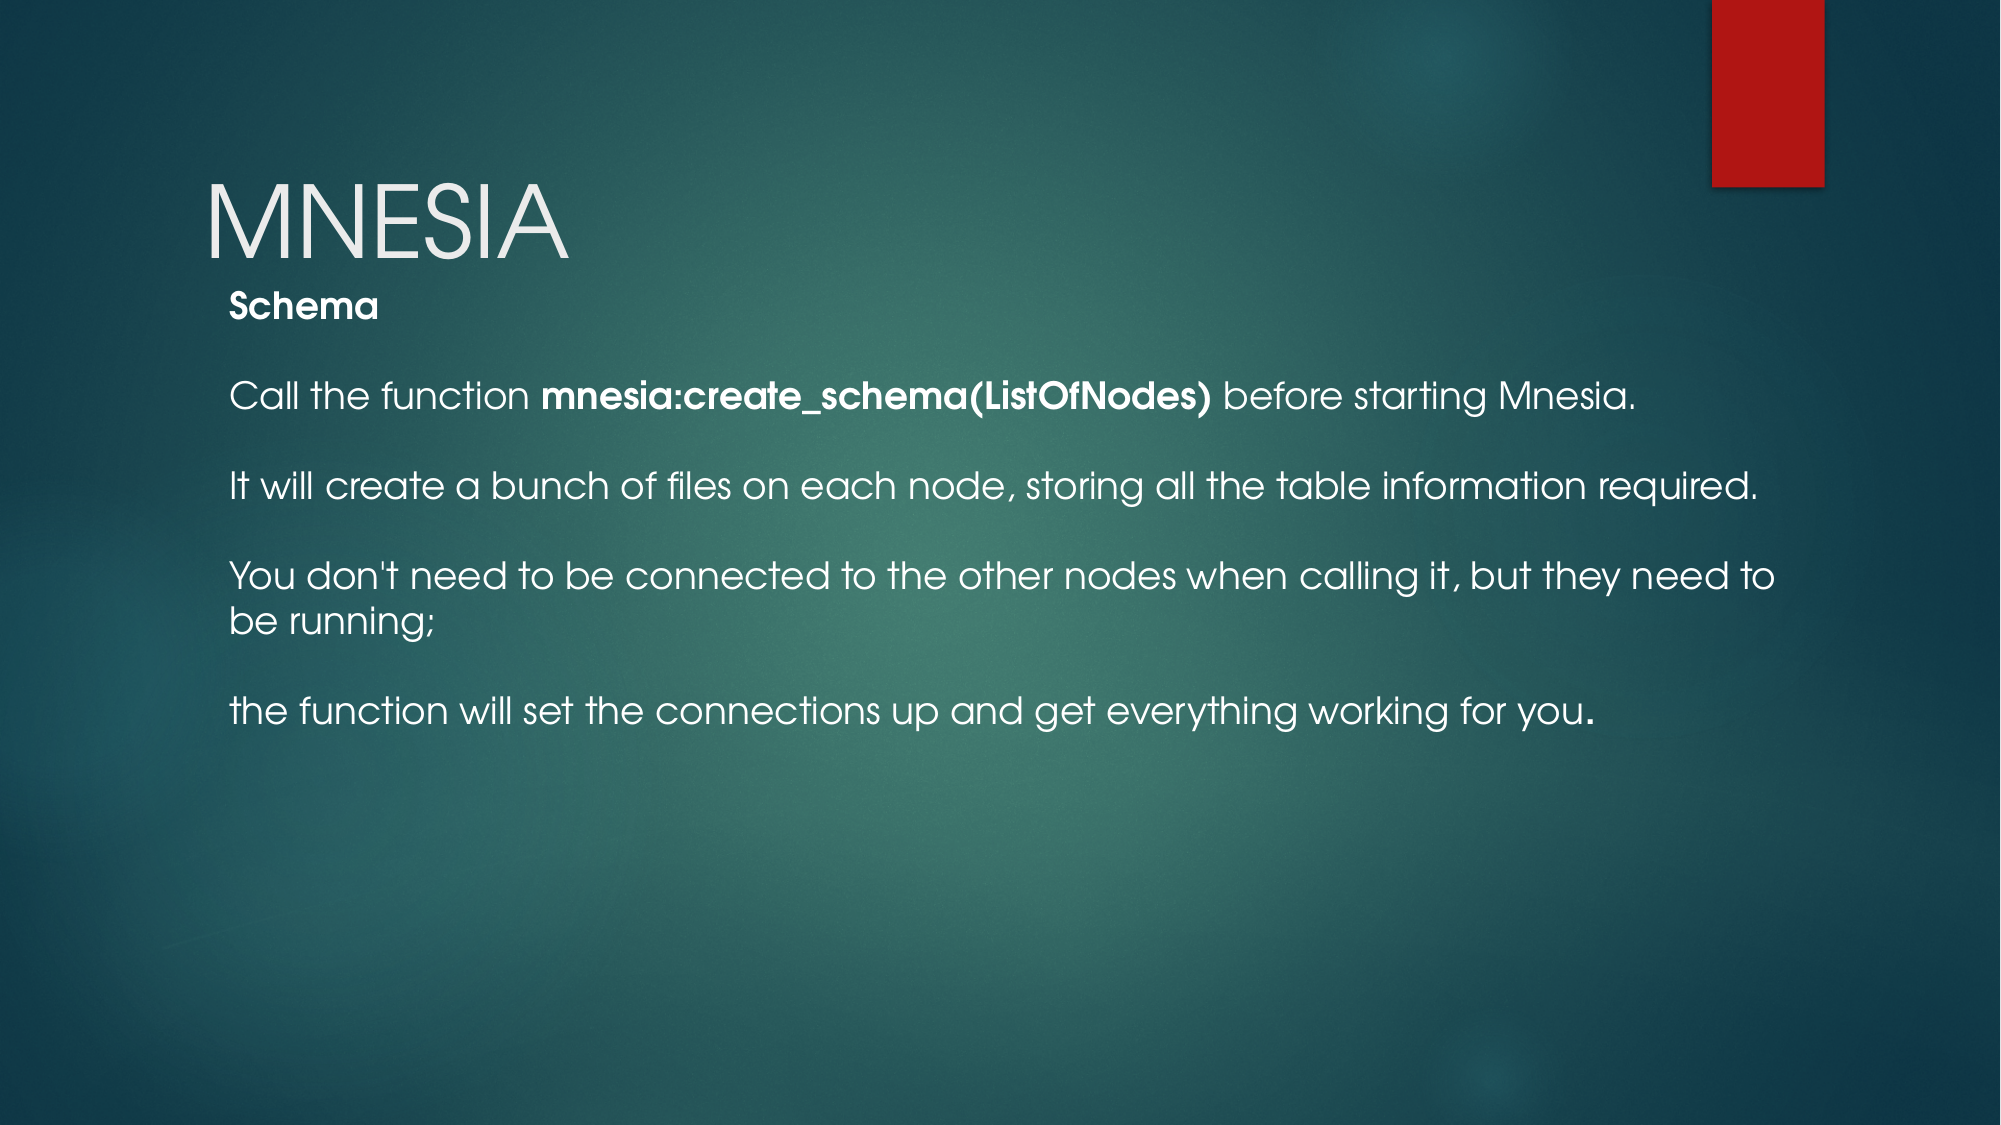

# MNESIA
Schema

Call the function mnesia:create_schema(ListOfNodes) before starting Mnesia.

It will create a bunch of files on each node, storing all the table information required.
You don't need to be connected to the other nodes when calling it, but they need to be running;

the function will set the connections up and get everything working for you.